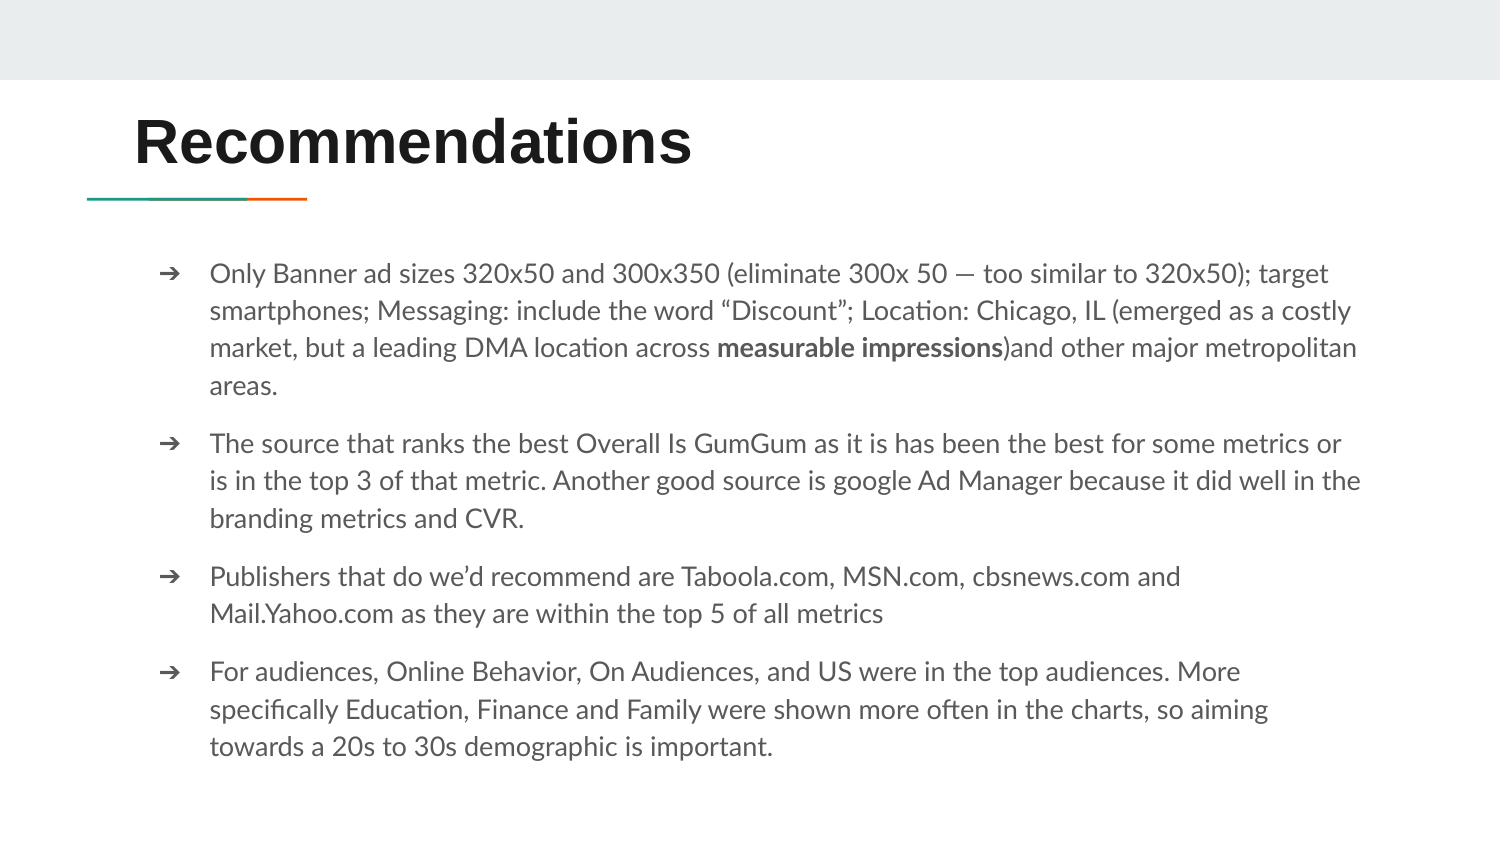

# Recommendations
Only Banner ad sizes 320x50 and 300x350 (eliminate 300x 50 — too similar to 320x50); target smartphones; Messaging: include the word “Discount”; Location: Chicago, IL (emerged as a costly market, but a leading DMA location across measurable impressions)and other major metropolitan areas.
The source that ranks the best Overall Is GumGum as it is has been the best for some metrics or is in the top 3 of that metric. Another good source is google Ad Manager because it did well in the branding metrics and CVR.
Publishers that do we’d recommend are Taboola.com, MSN.com, cbsnews.com and Mail.Yahoo.com as they are within the top 5 of all metrics
For audiences, Online Behavior, On Audiences, and US were in the top audiences. More specifically Education, Finance and Family were shown more often in the charts, so aiming towards a 20s to 30s demographic is important.